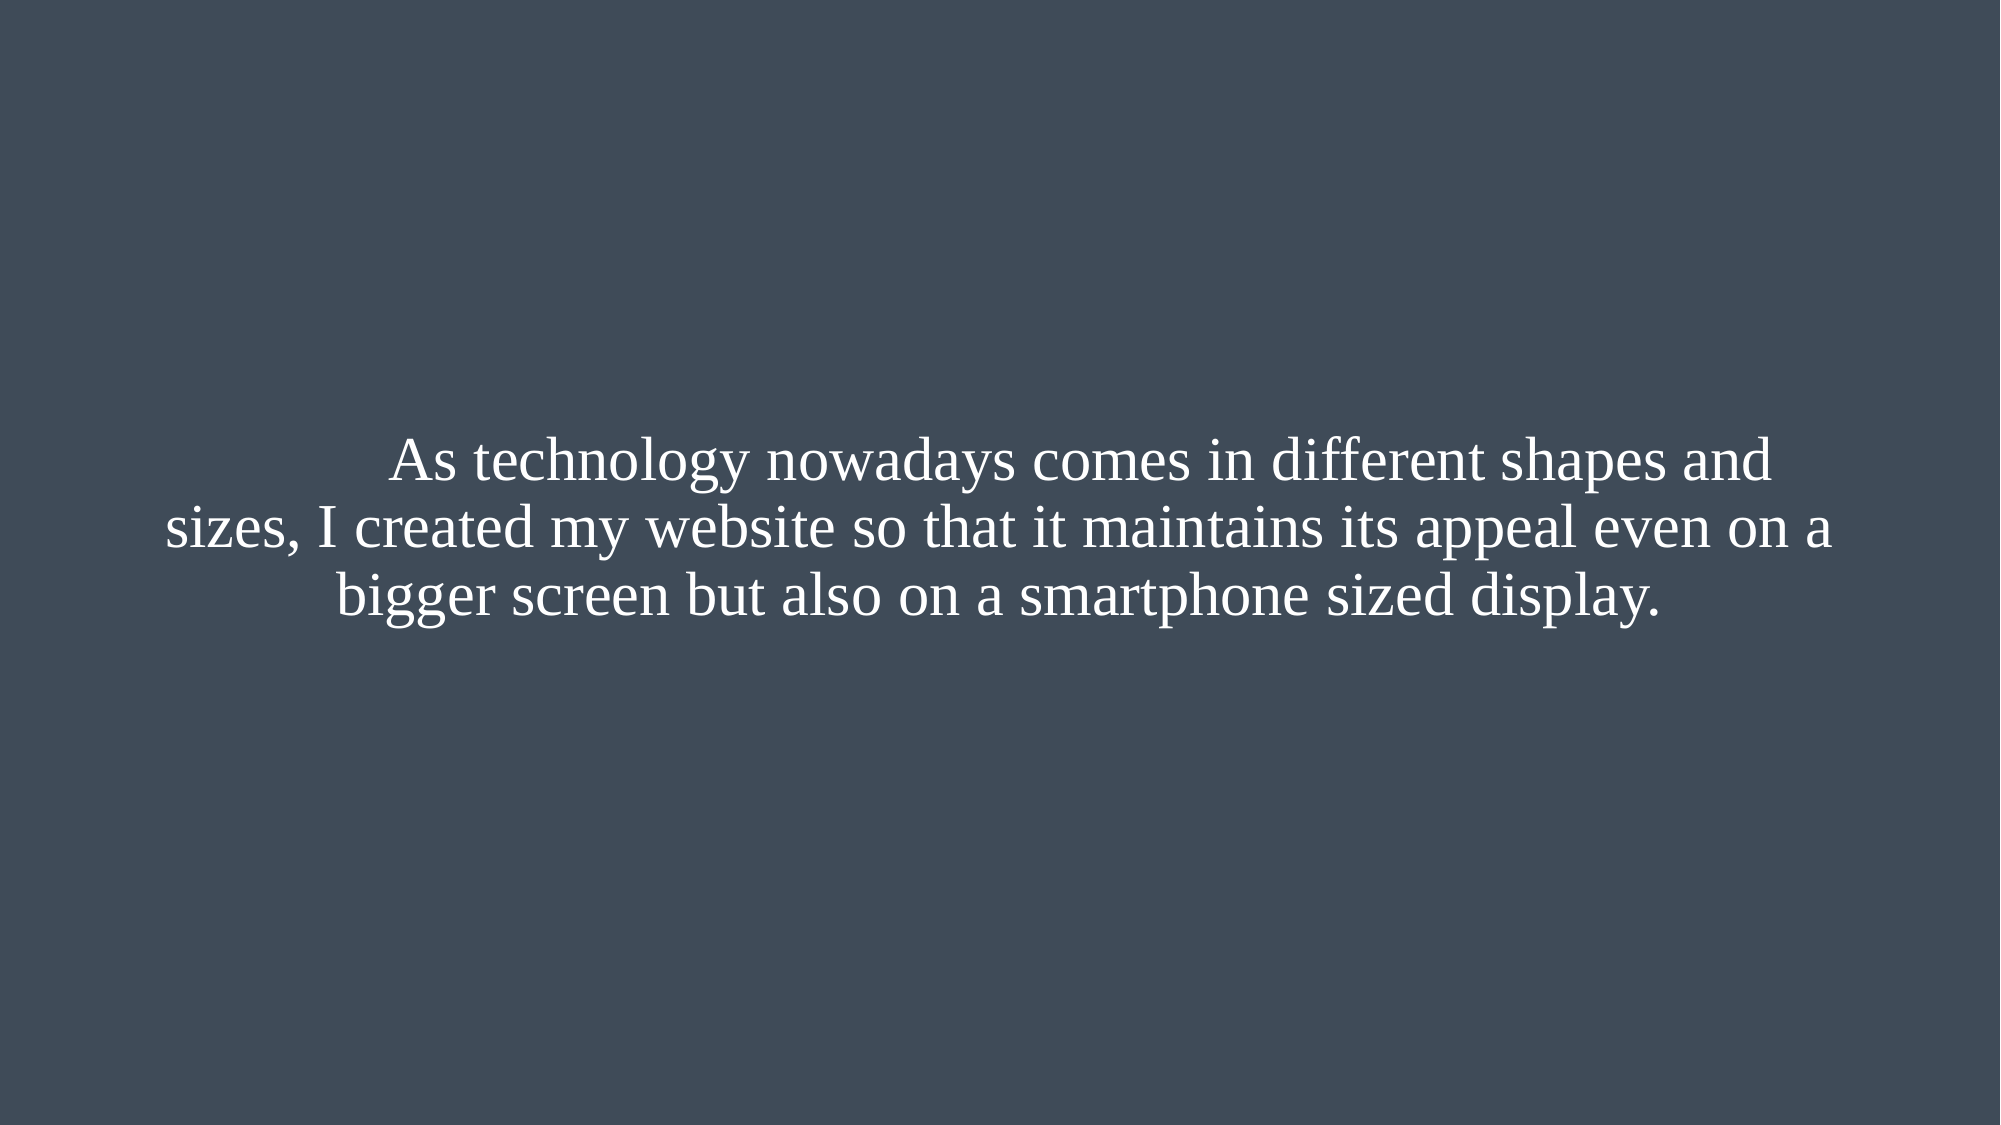

As technology nowadays comes in different shapes and sizes, I created my website so that it maintains its appeal even on a bigger screen but also on a smartphone sized display.
#